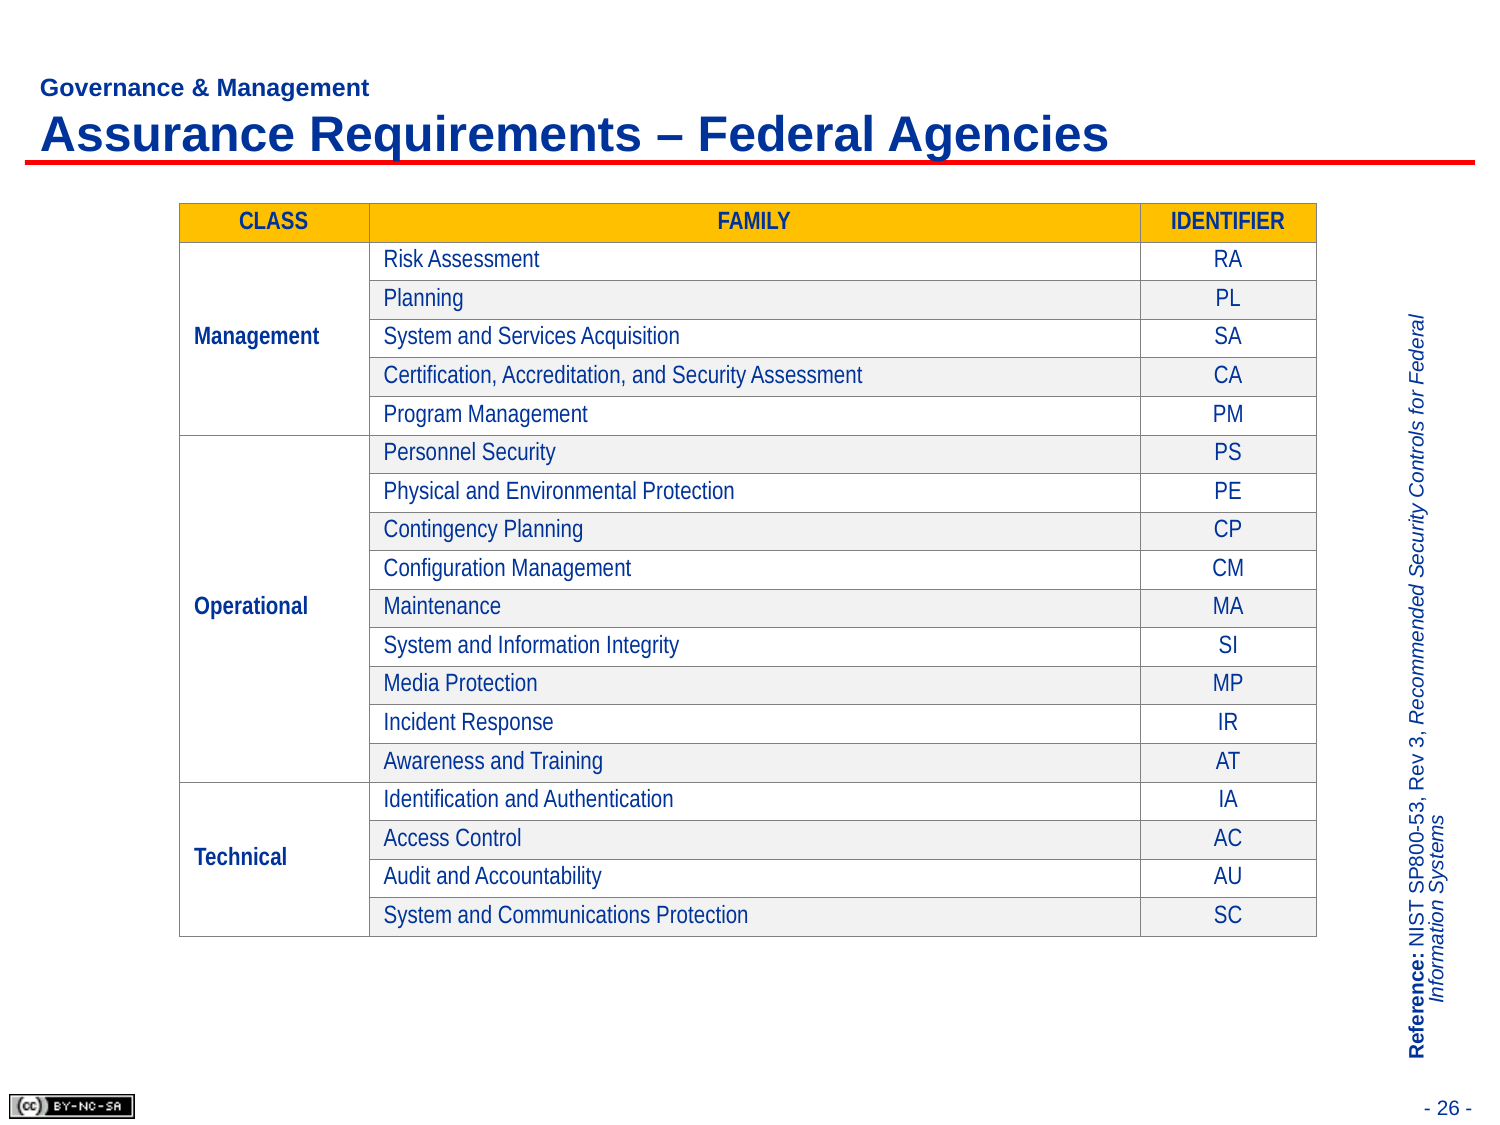

# Governance & Management Assurance Requirements – Federal Agencies
| CLASS | FAMILY | IDENTIFIER |
| --- | --- | --- |
| Management | Risk Assessment | RA |
|  | Planning | PL |
|  | System and Services Acquisition | SA |
|  | Certification, Accreditation, and Security Assessment | CA |
|  | Program Management | PM |
| Operational | Personnel Security | PS |
|  | Physical and Environmental Protection | PE |
|  | Contingency Planning | CP |
|  | Configuration Management | CM |
|  | Maintenance | MA |
|  | System and Information Integrity | SI |
|  | Media Protection | MP |
|  | Incident Response | IR |
|  | Awareness and Training | AT |
| Technical | Identification and Authentication | IA |
|  | Access Control | AC |
|  | Audit and Accountability | AU |
|  | System and Communications Protection | SC |
Reference: NIST SP800-53, Rev 3, Recommended Security Controls for Federal Information Systems
- 26 -